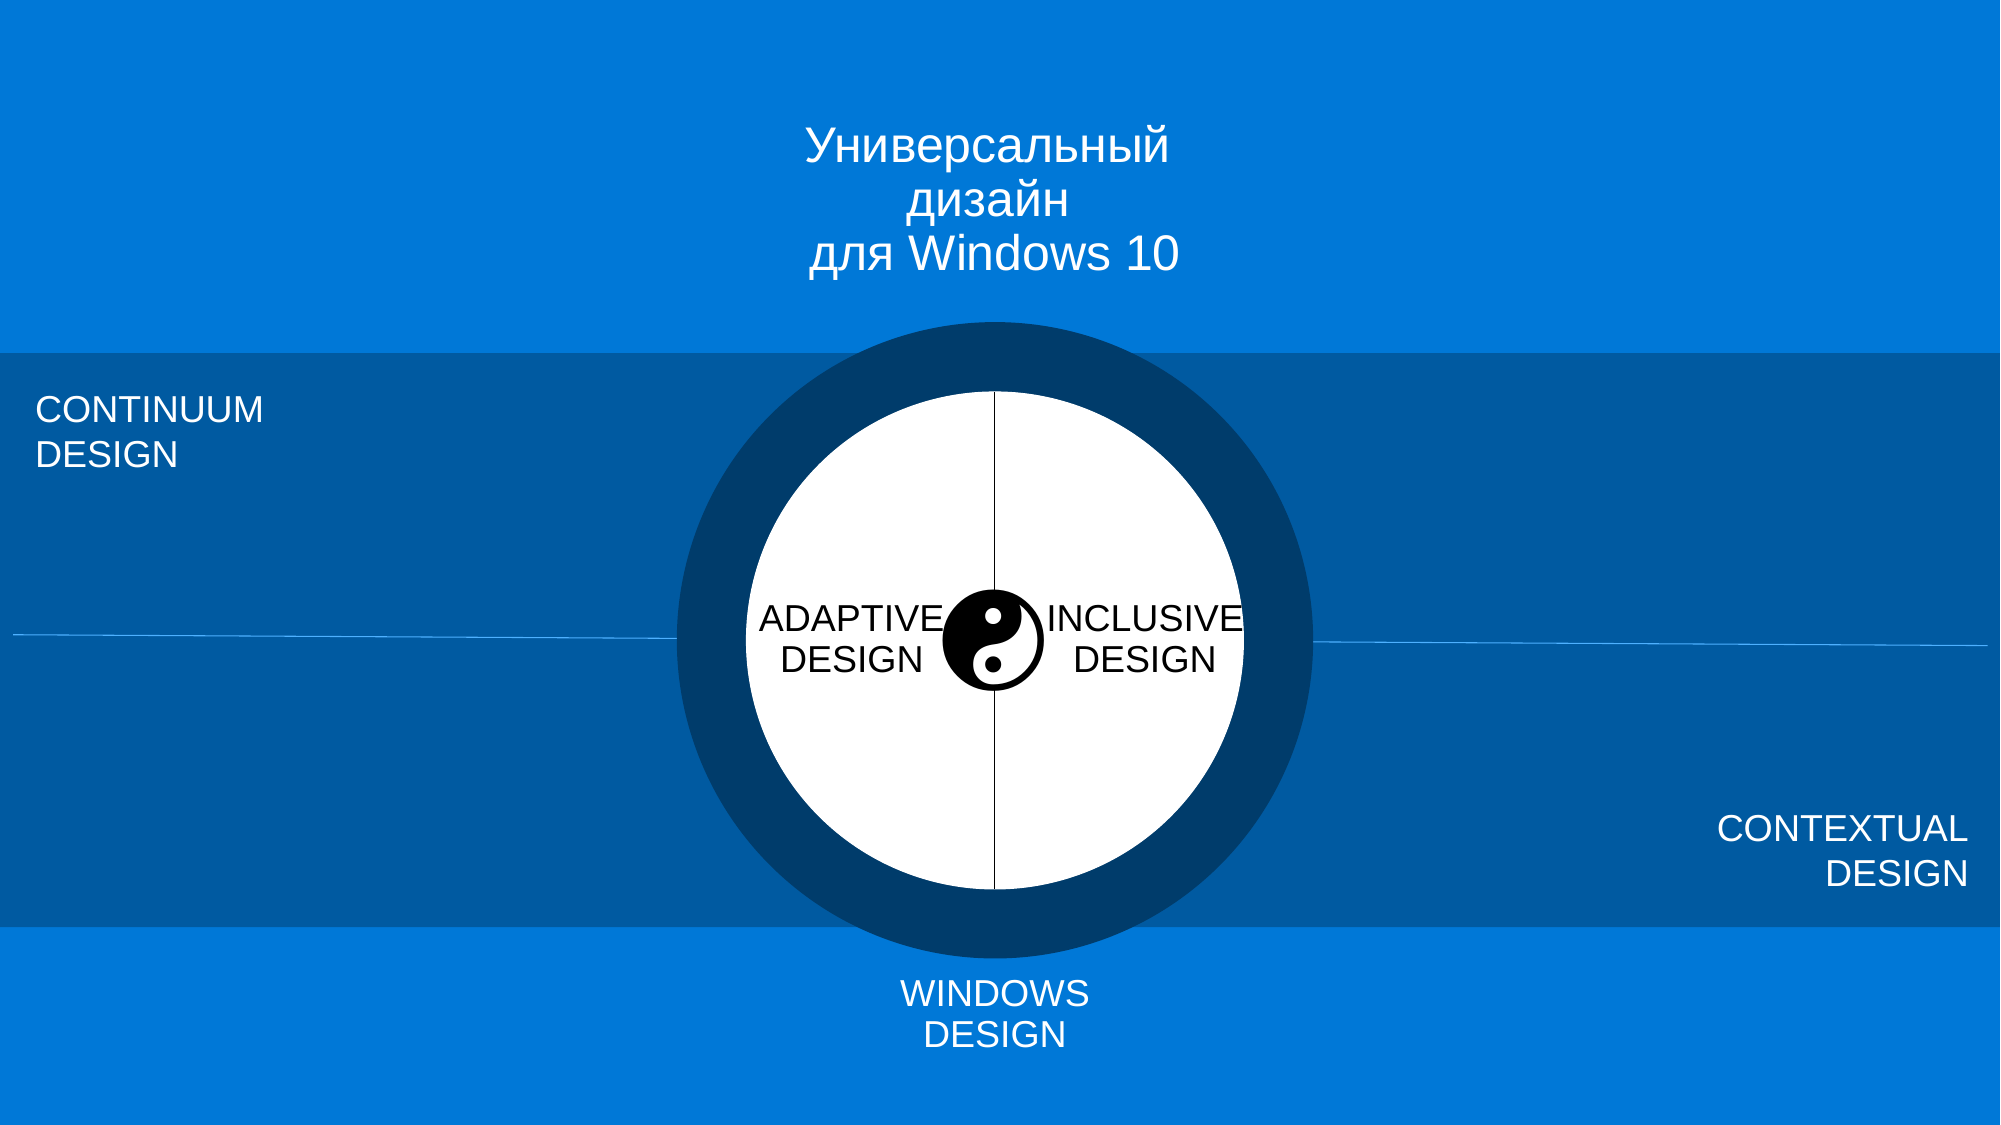

Универсальный
дизайн
для Windows 10

CONTINUUM
DESIGN
CONTEXTUAL
DESIGN
☯
ADAPTIVE
DESIGN
INCLUSIVE
DESIGN

WINDOWS
DESIGN